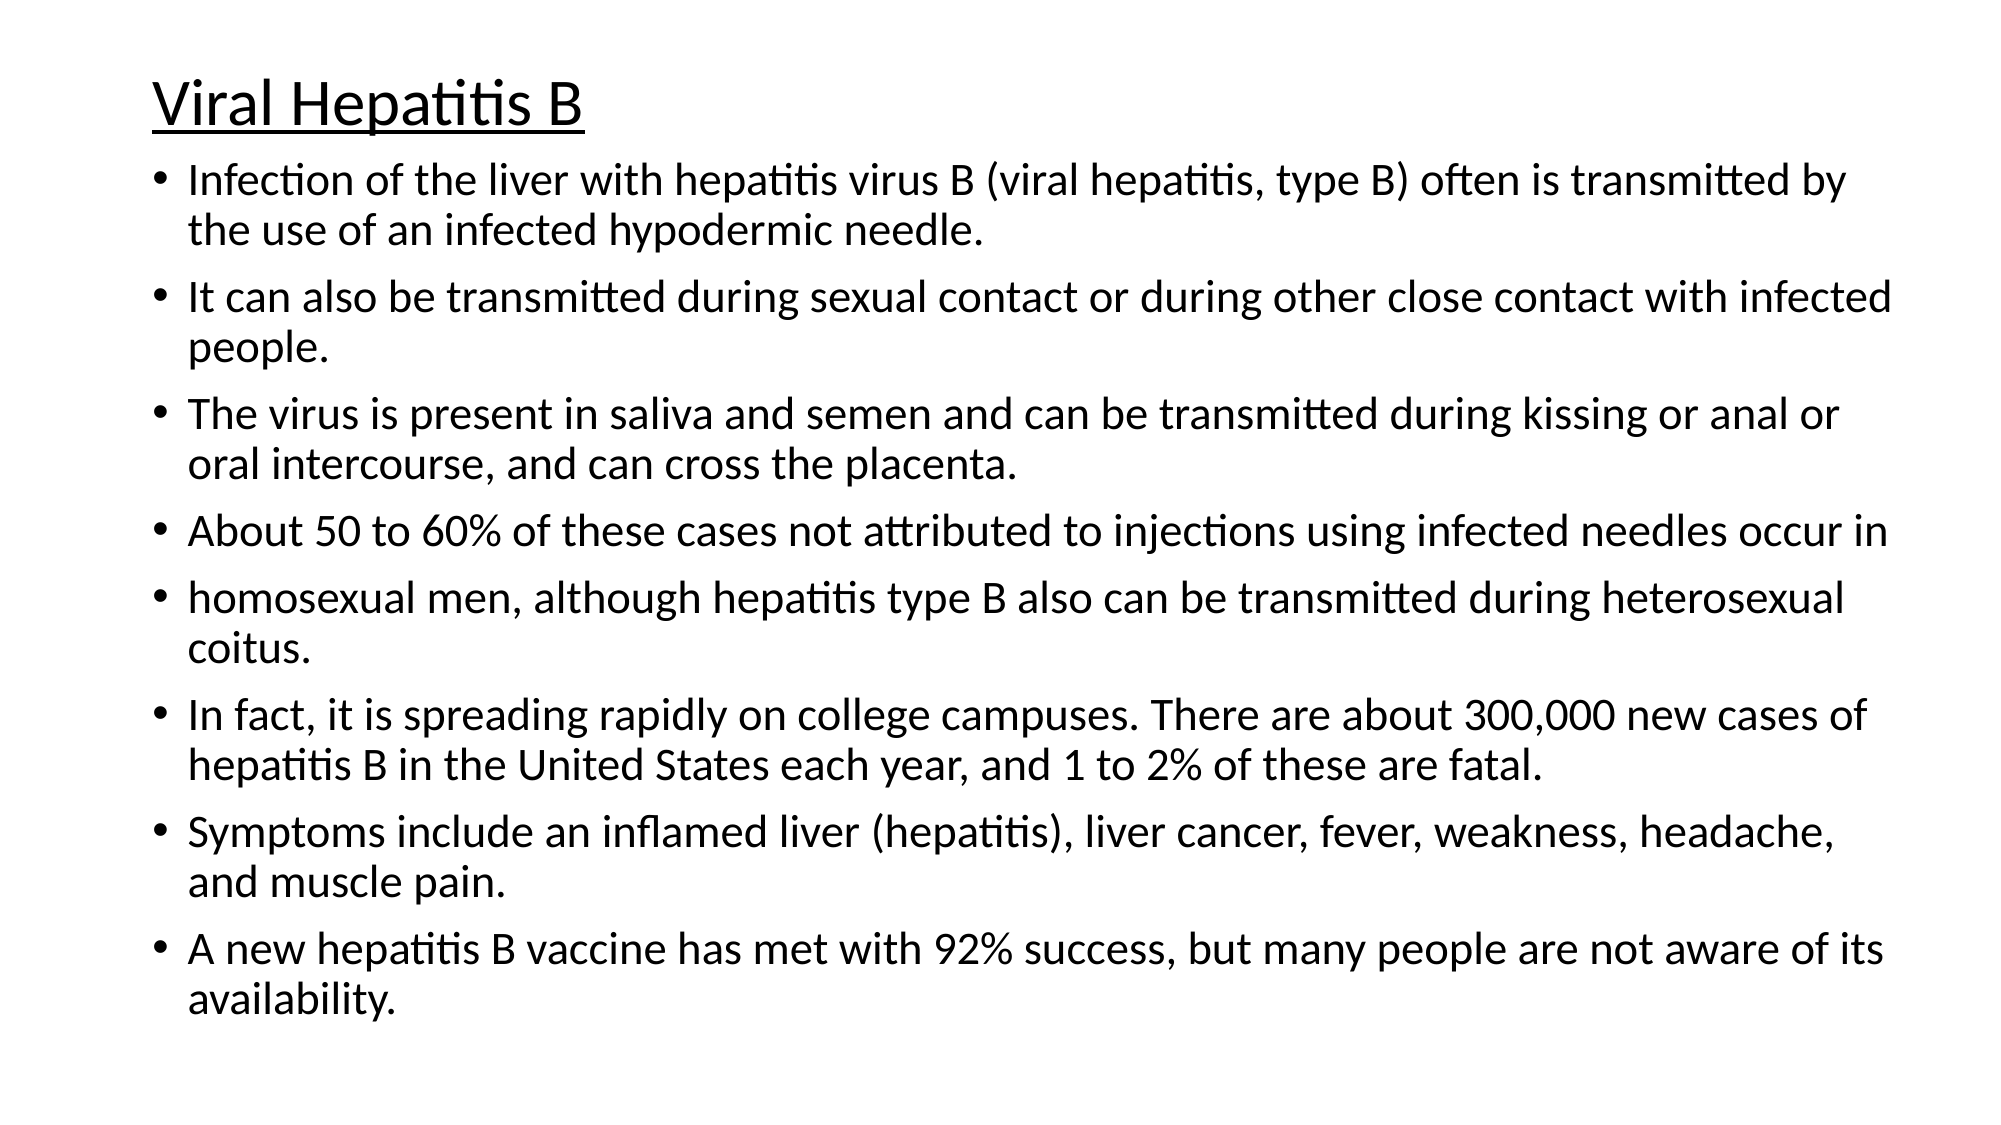

# Viral Hepatitis B
Infection of the liver with hepatitis virus B (viral hepatitis, type B) often is transmitted by the use of an infected hypodermic needle.
It can also be transmitted during sexual contact or during other close contact with infected people.
The virus is present in saliva and semen and can be transmitted during kissing or anal or oral intercourse, and can cross the placenta.
About 50 to 60% of these cases not attributed to injections using infected needles occur in
homosexual men, although hepatitis type B also can be transmitted during heterosexual coitus.
In fact, it is spreading rapidly on college campuses. There are about 300,000 new cases of hepatitis B in the United States each year, and 1 to 2% of these are fatal.
Symptoms include an inflamed liver (hepatitis), liver cancer, fever, weakness, headache, and muscle pain.
A new hepatitis B vaccine has met with 92% success, but many people are not aware of its availability.